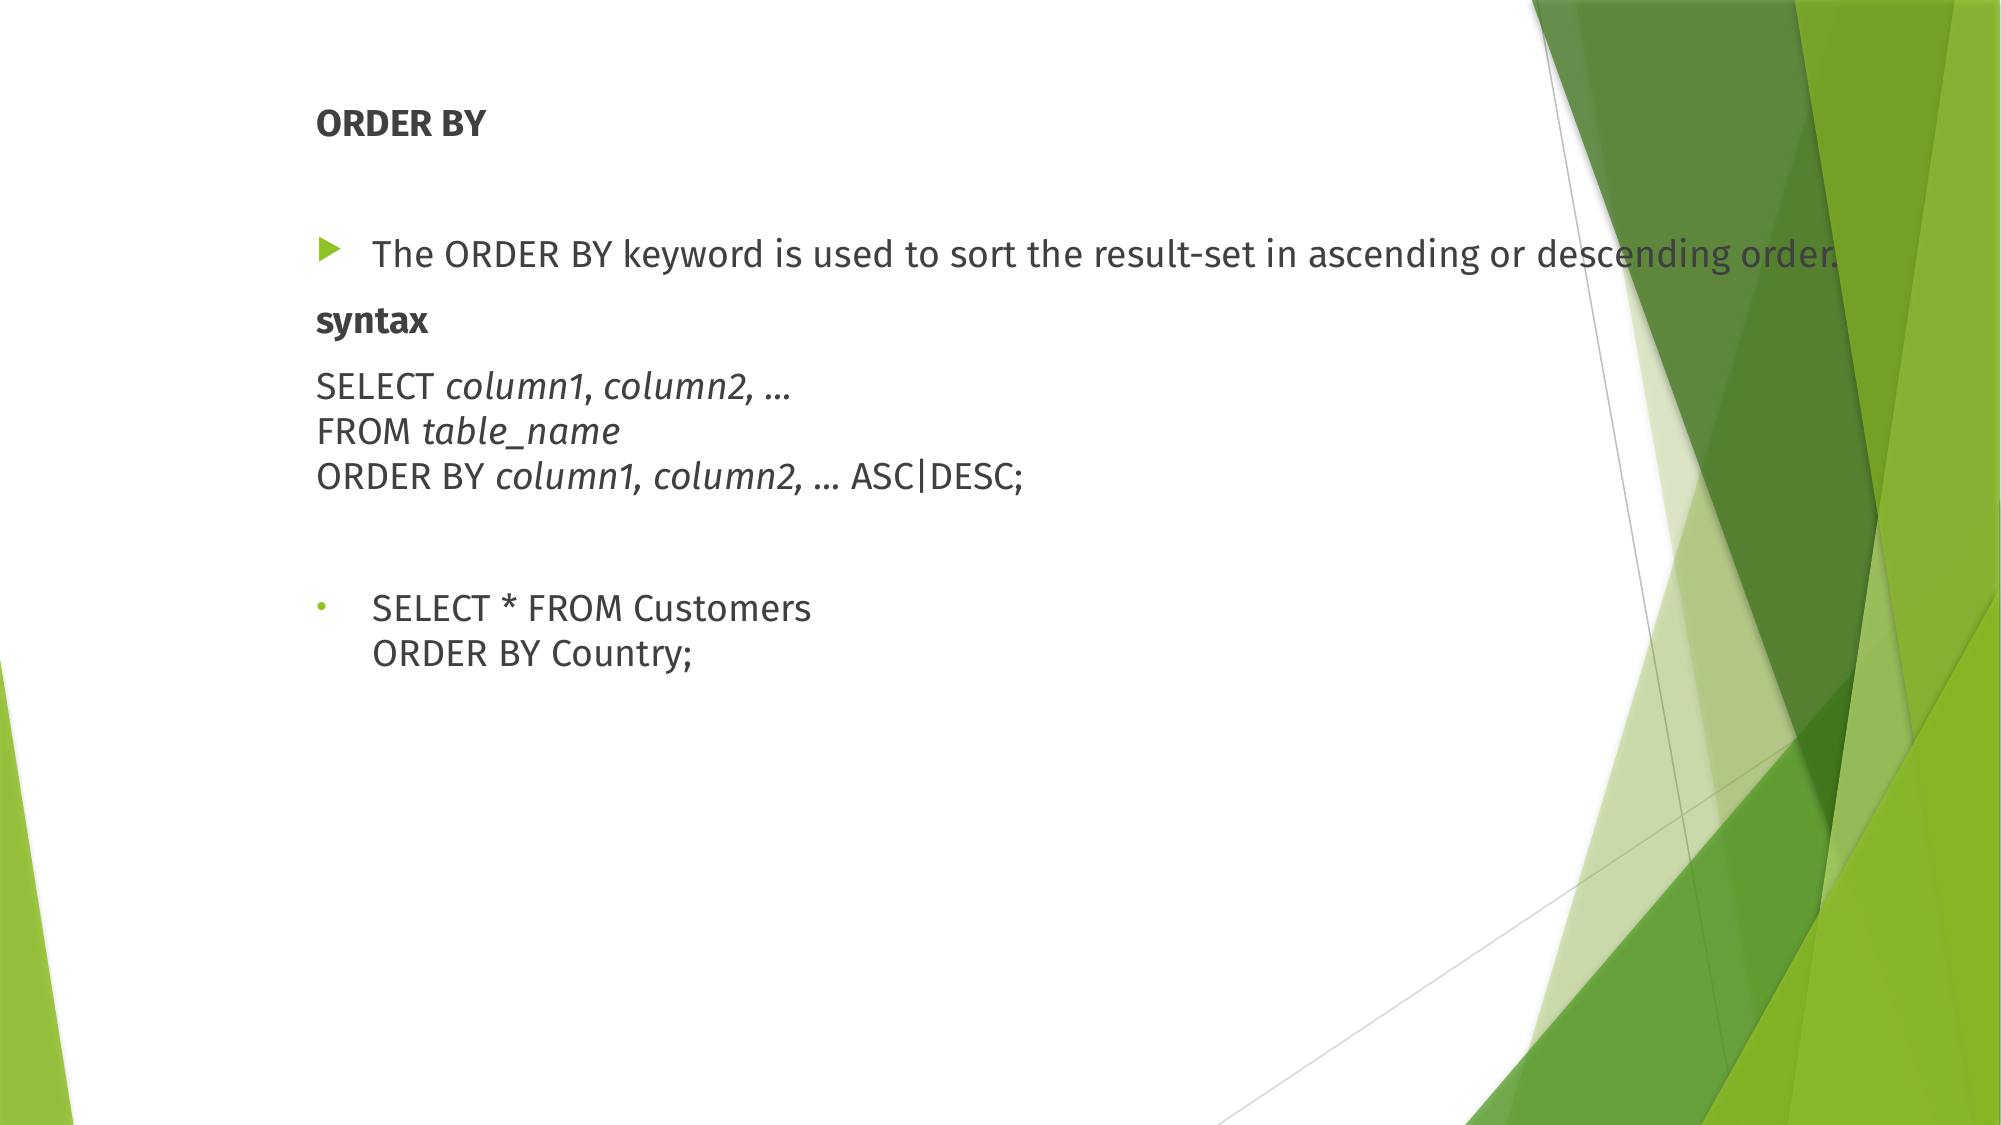

ORDER BY

The ORDER BY keyword is used to sort the result-set in ascending or descending order.
syntax
SELECT column1, column2, ...
FROM table_name
ORDER BY column1, column2, ... ASC|DESC;

SELECT * FROM Customers
ORDER BY Country;